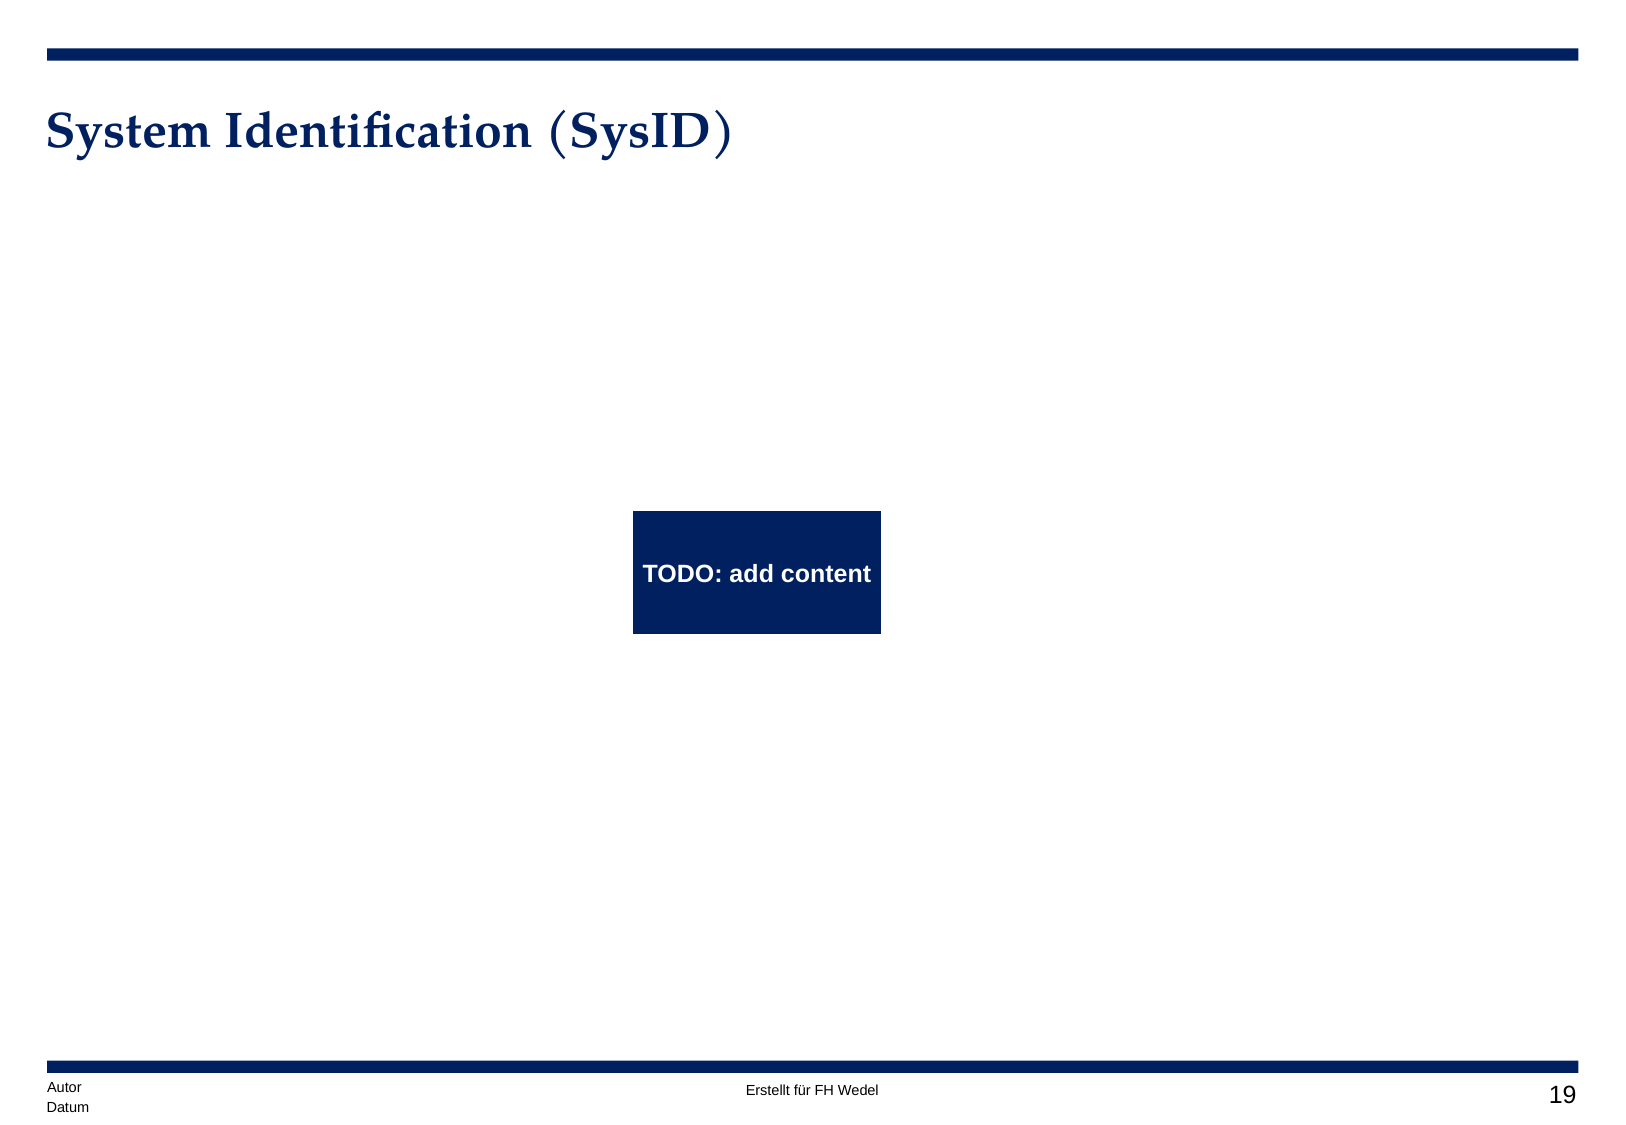

# System Identification (SysID)
TODO: add content
Autor
19
Datum